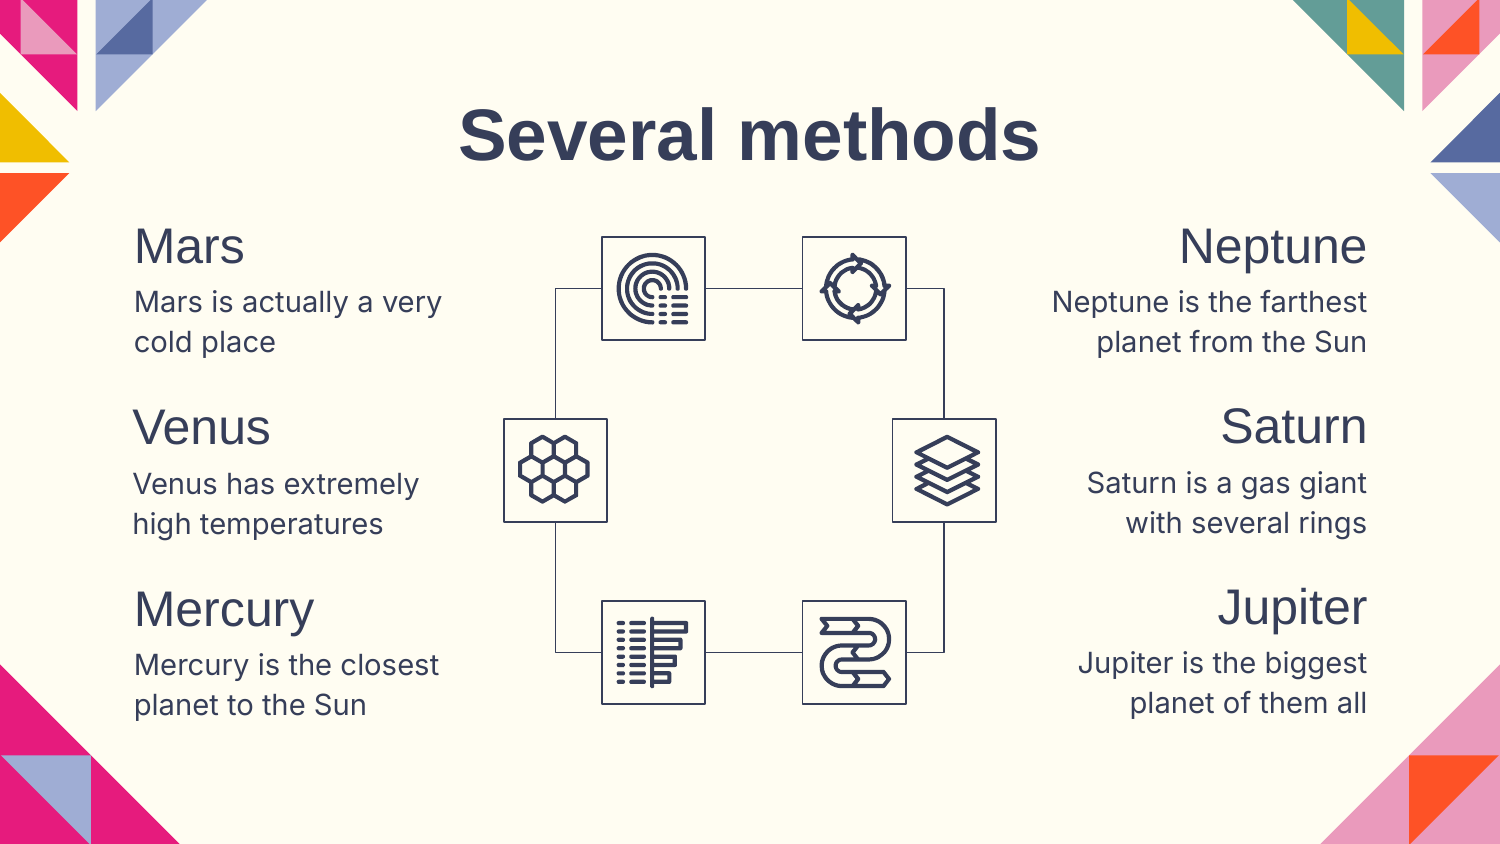

# Several methods
Mars
Neptune

Mars is actually a very cold place
Neptune is the farthest planet from the Sun
Saturn
Venus

Saturn is a gas giant with several rings
Venus has extremely high temperatures
Jupiter
Mercury

Jupiter is the biggest planet of them all
Mercury is the closest planet to the Sun